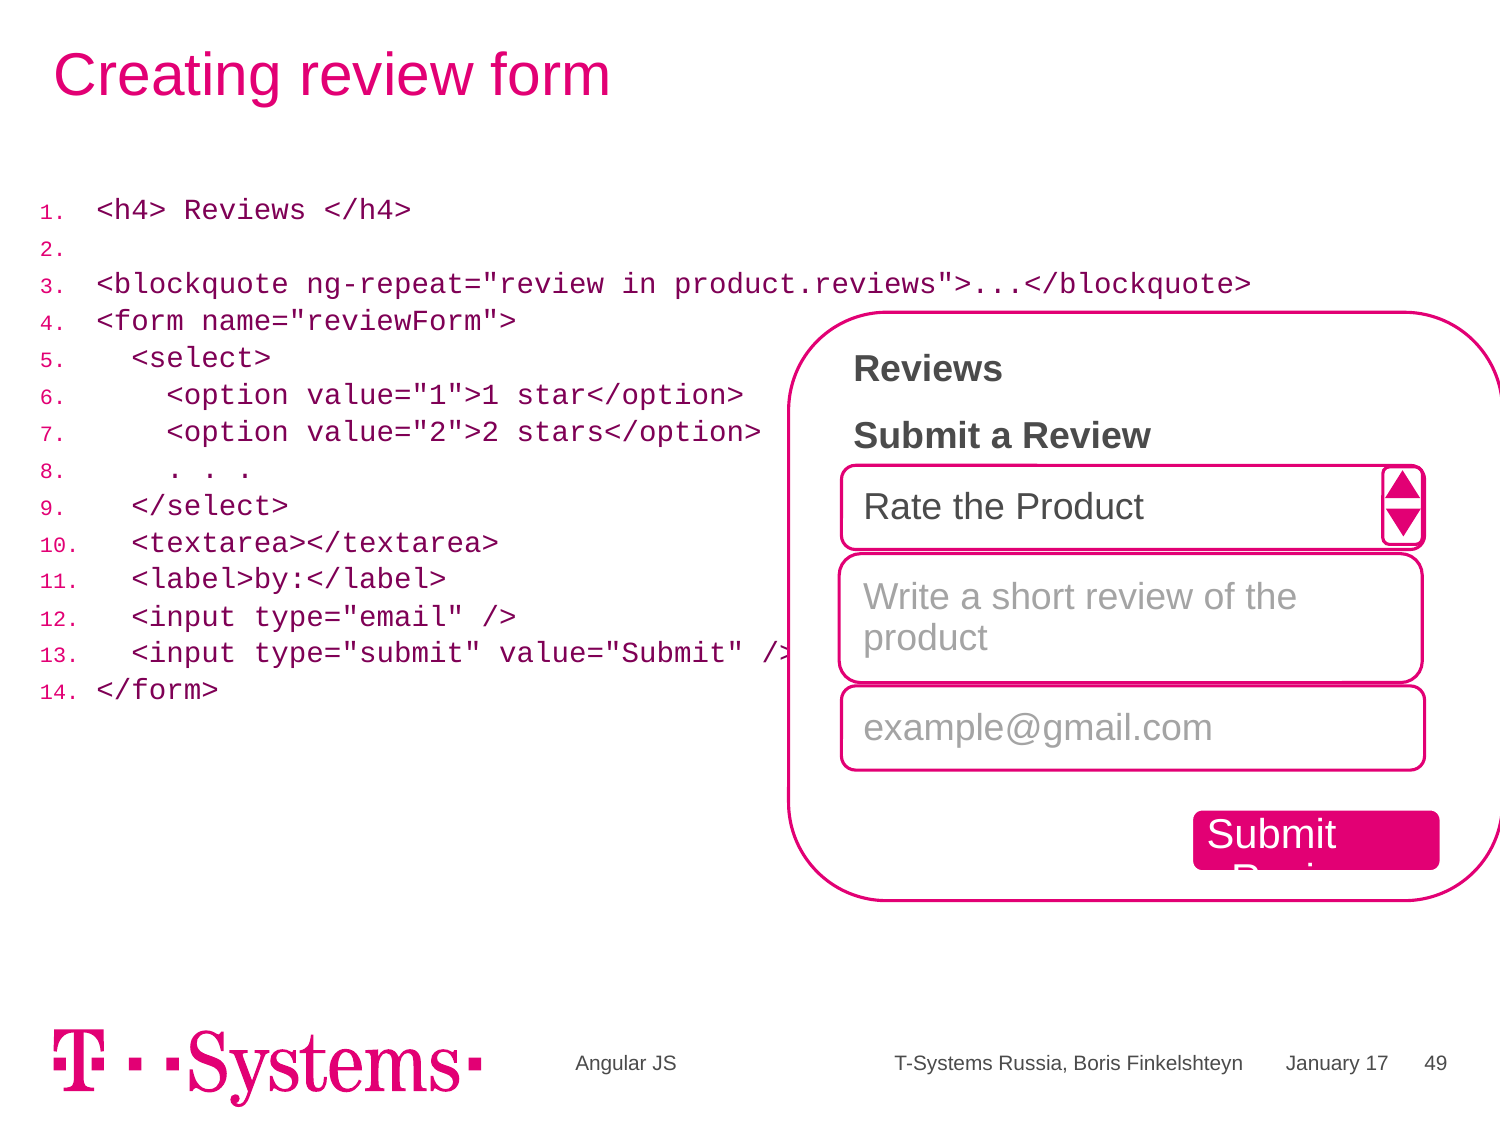

# Creating review form
| <h4> Reviews </h4> <blockquote ng-repeat="review in product.reviews">...</blockquote> <form name="reviewForm"> <select> <option value="1">1 star</option> <option value="2">2 stars</option> . . . </select> <textarea></textarea> <label>by:</label> <input type="email" /> <input type="submit" value="Submit" /> </form> Index.html |
| --- |

Reviews
Submit a Review

Rate the Product

Write a short review of the product
example@gmail.com
 Submit Review
Angular JS                                      T-Systems Russia, Boris Finkelshteyn
January 17
49